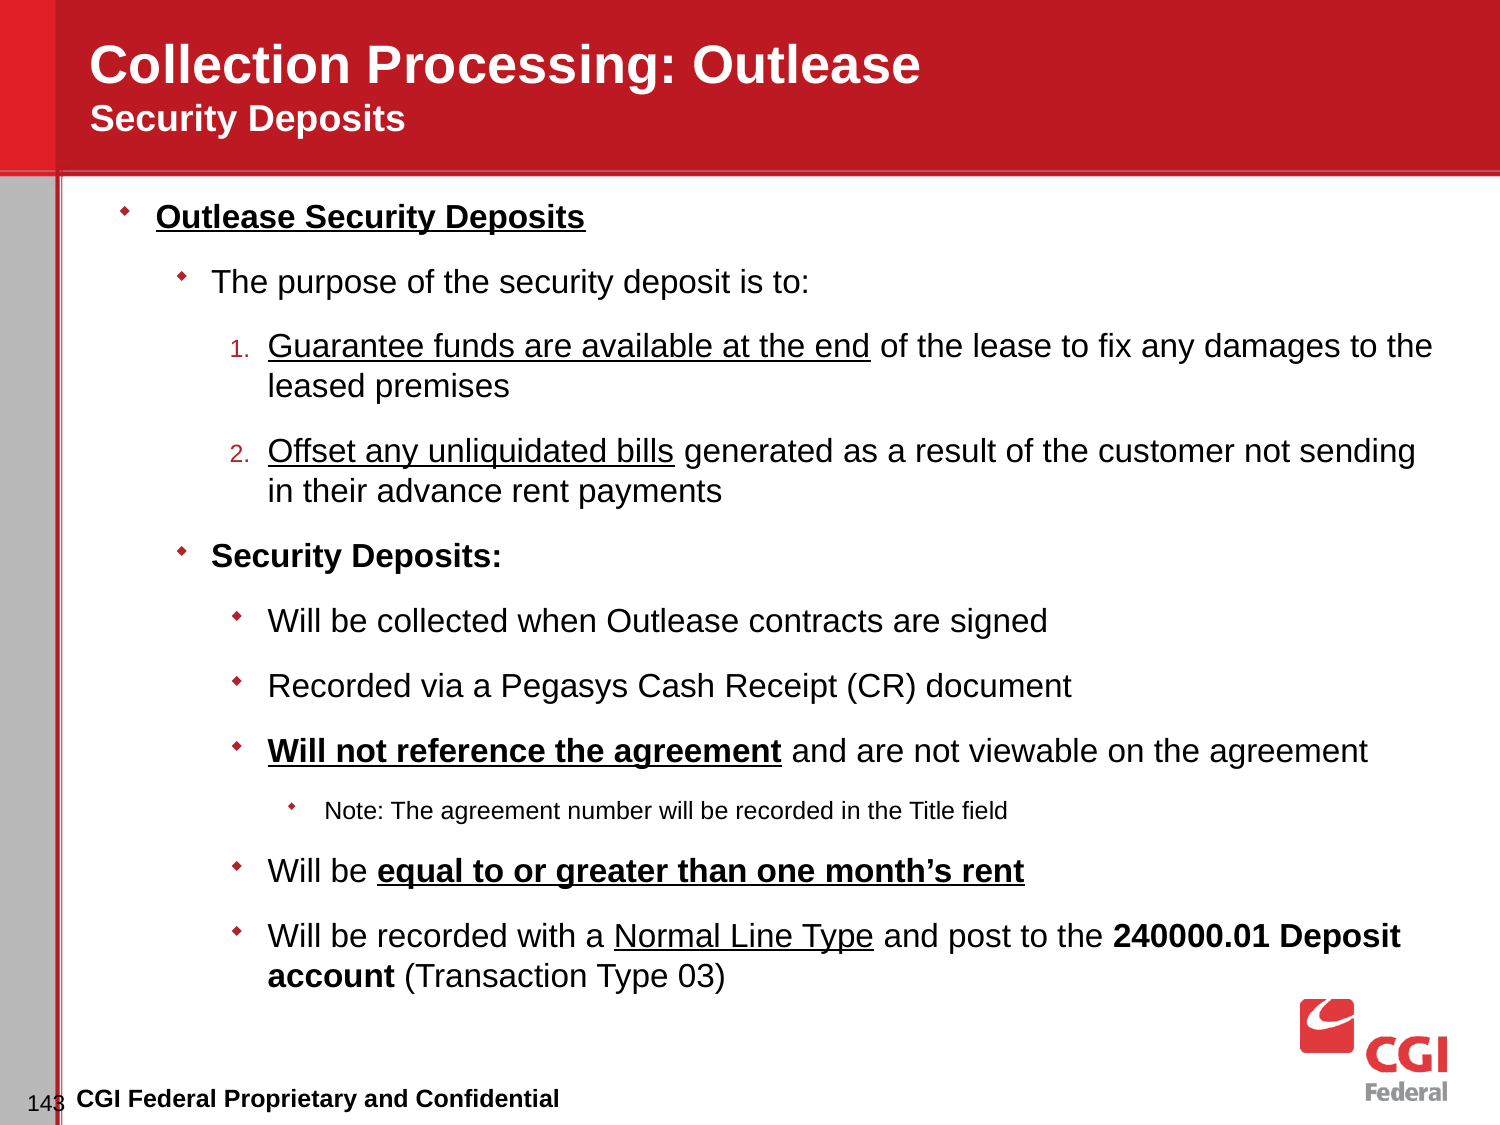

# Collection Processing: Outlease Security Deposits
Outlease Security Deposits
The purpose of the security deposit is to:
Guarantee funds are available at the end of the lease to fix any damages to the leased premises
Offset any unliquidated bills generated as a result of the customer not sending in their advance rent payments
Security Deposits:
Will be collected when Outlease contracts are signed
Recorded via a Pegasys Cash Receipt (CR) document
Will not reference the agreement and are not viewable on the agreement
Note: The agreement number will be recorded in the Title field
Will be equal to or greater than one month’s rent
Will be recorded with a Normal Line Type and post to the 240000.01 Deposit account (Transaction Type 03)
CGI Federal Proprietary and Confidential
143